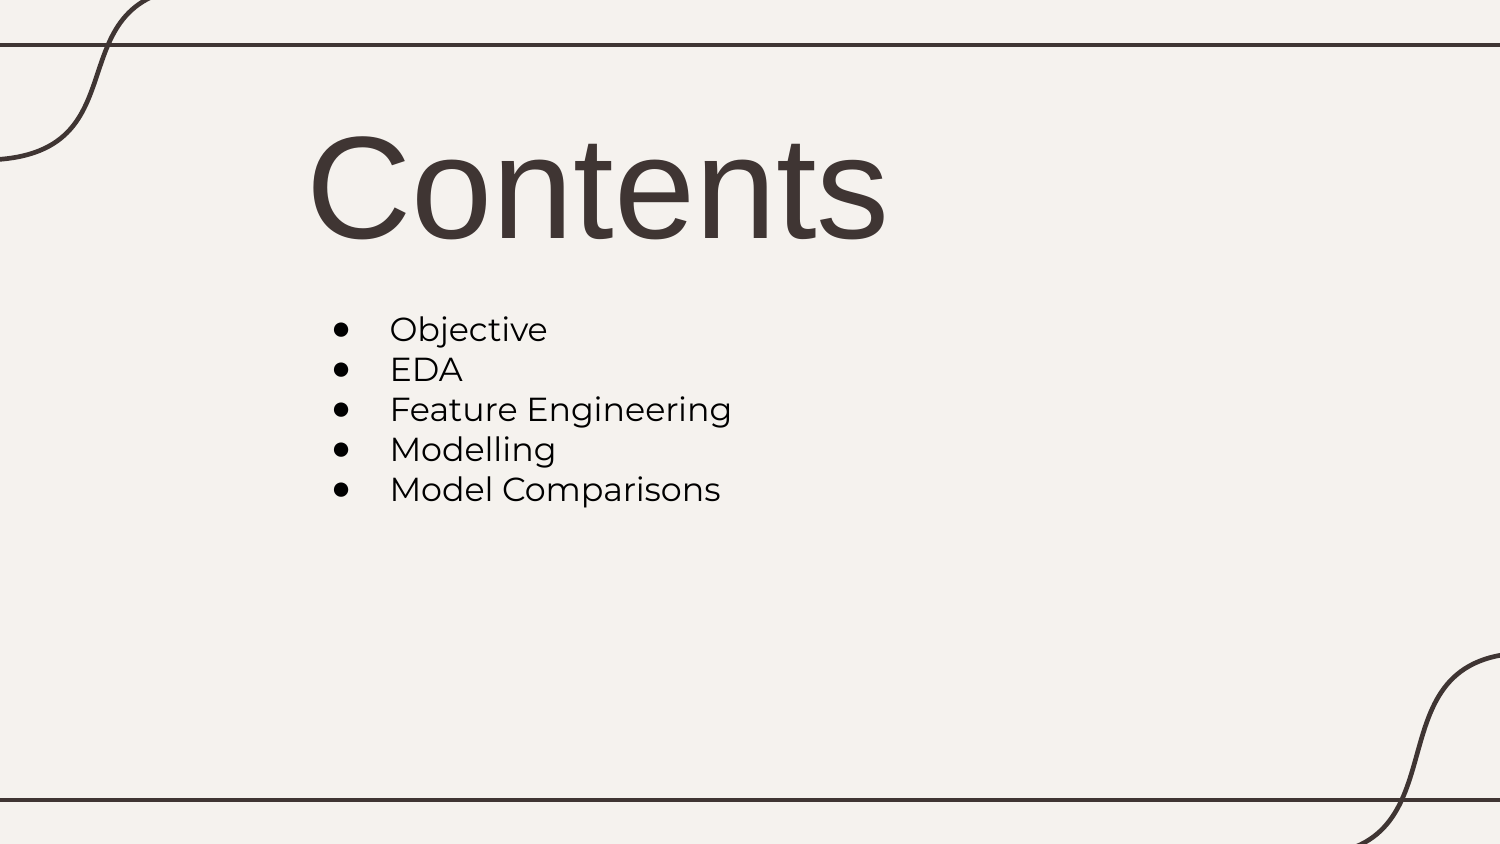

Contents
Objective
EDA
Feature Engineering
Modelling
Model Comparisons